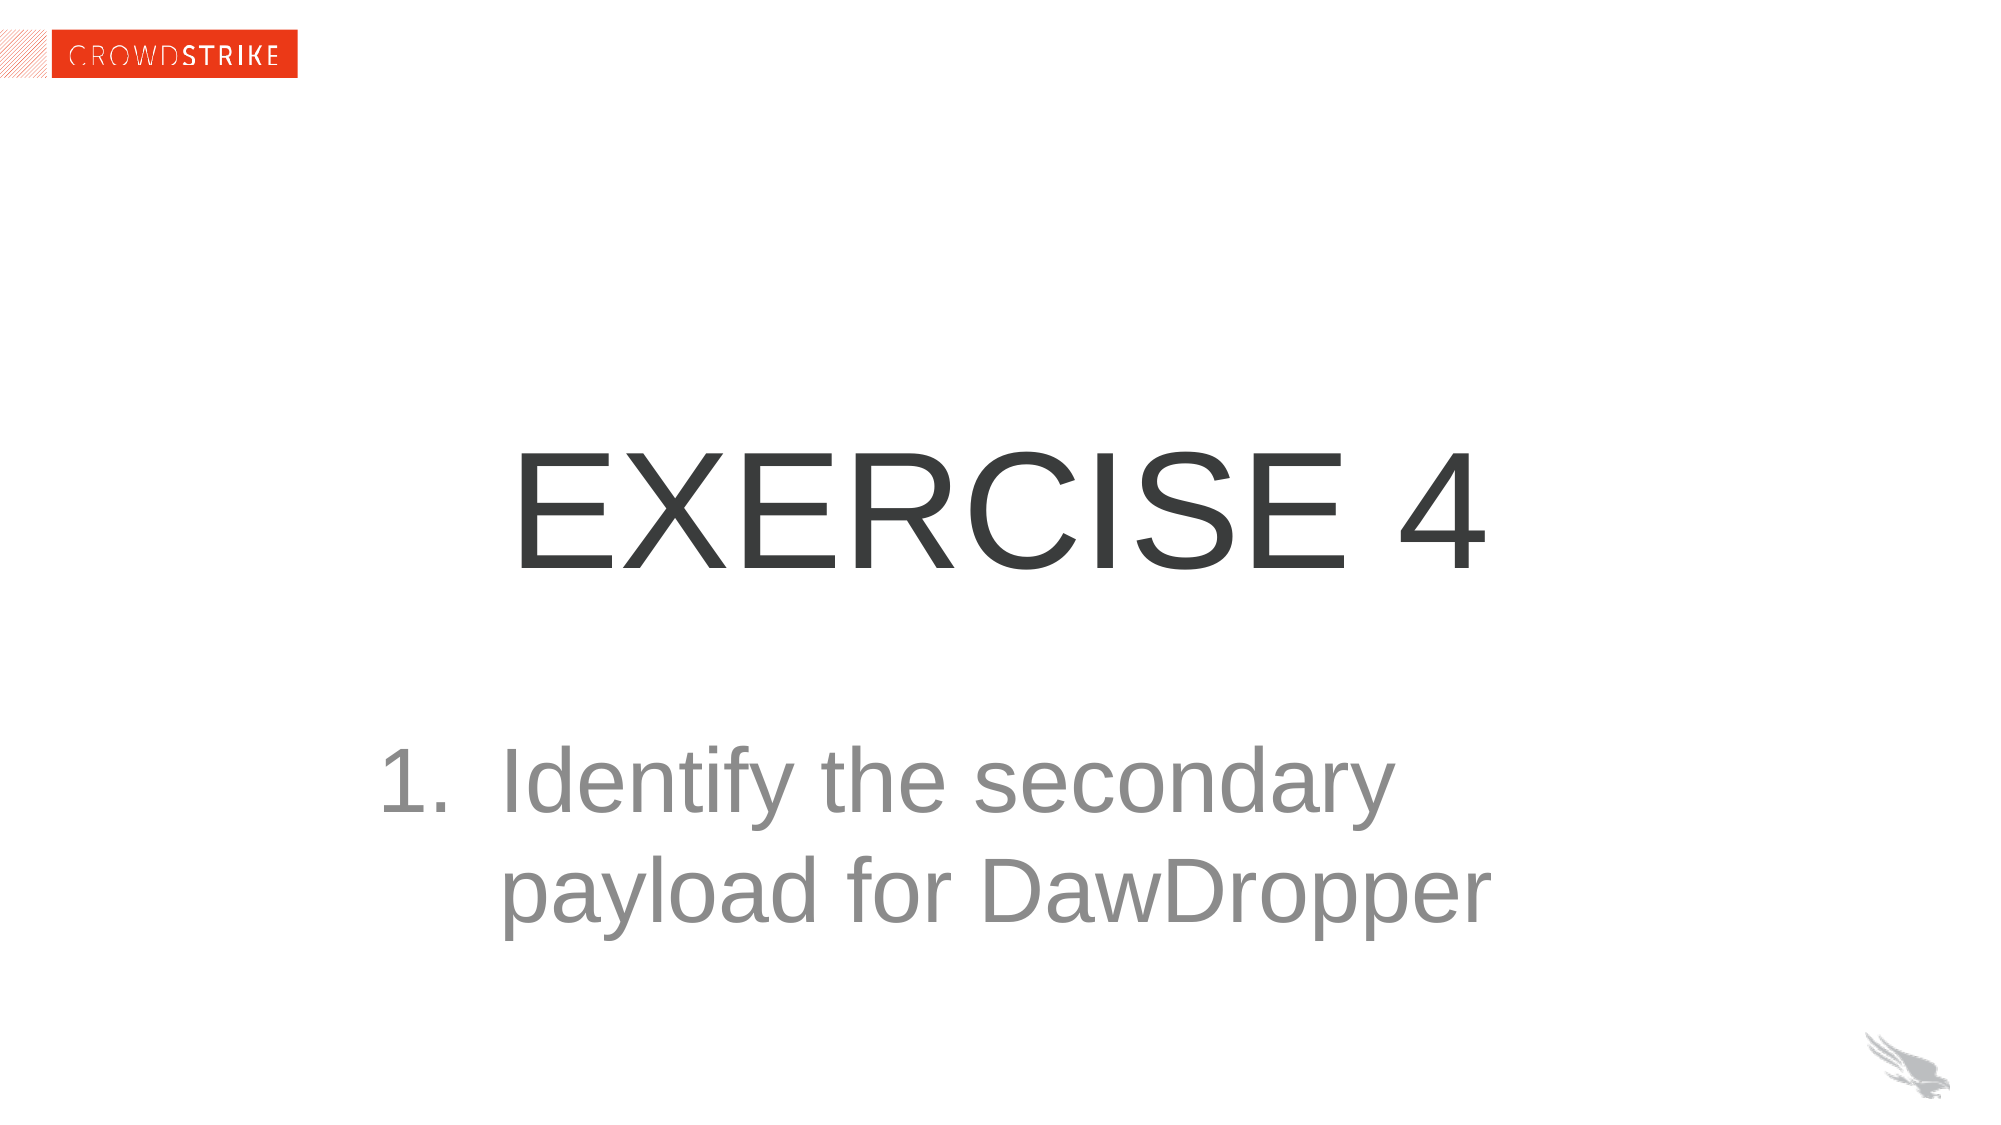

Exercise 4
Identify the secondary payload for DawDropper